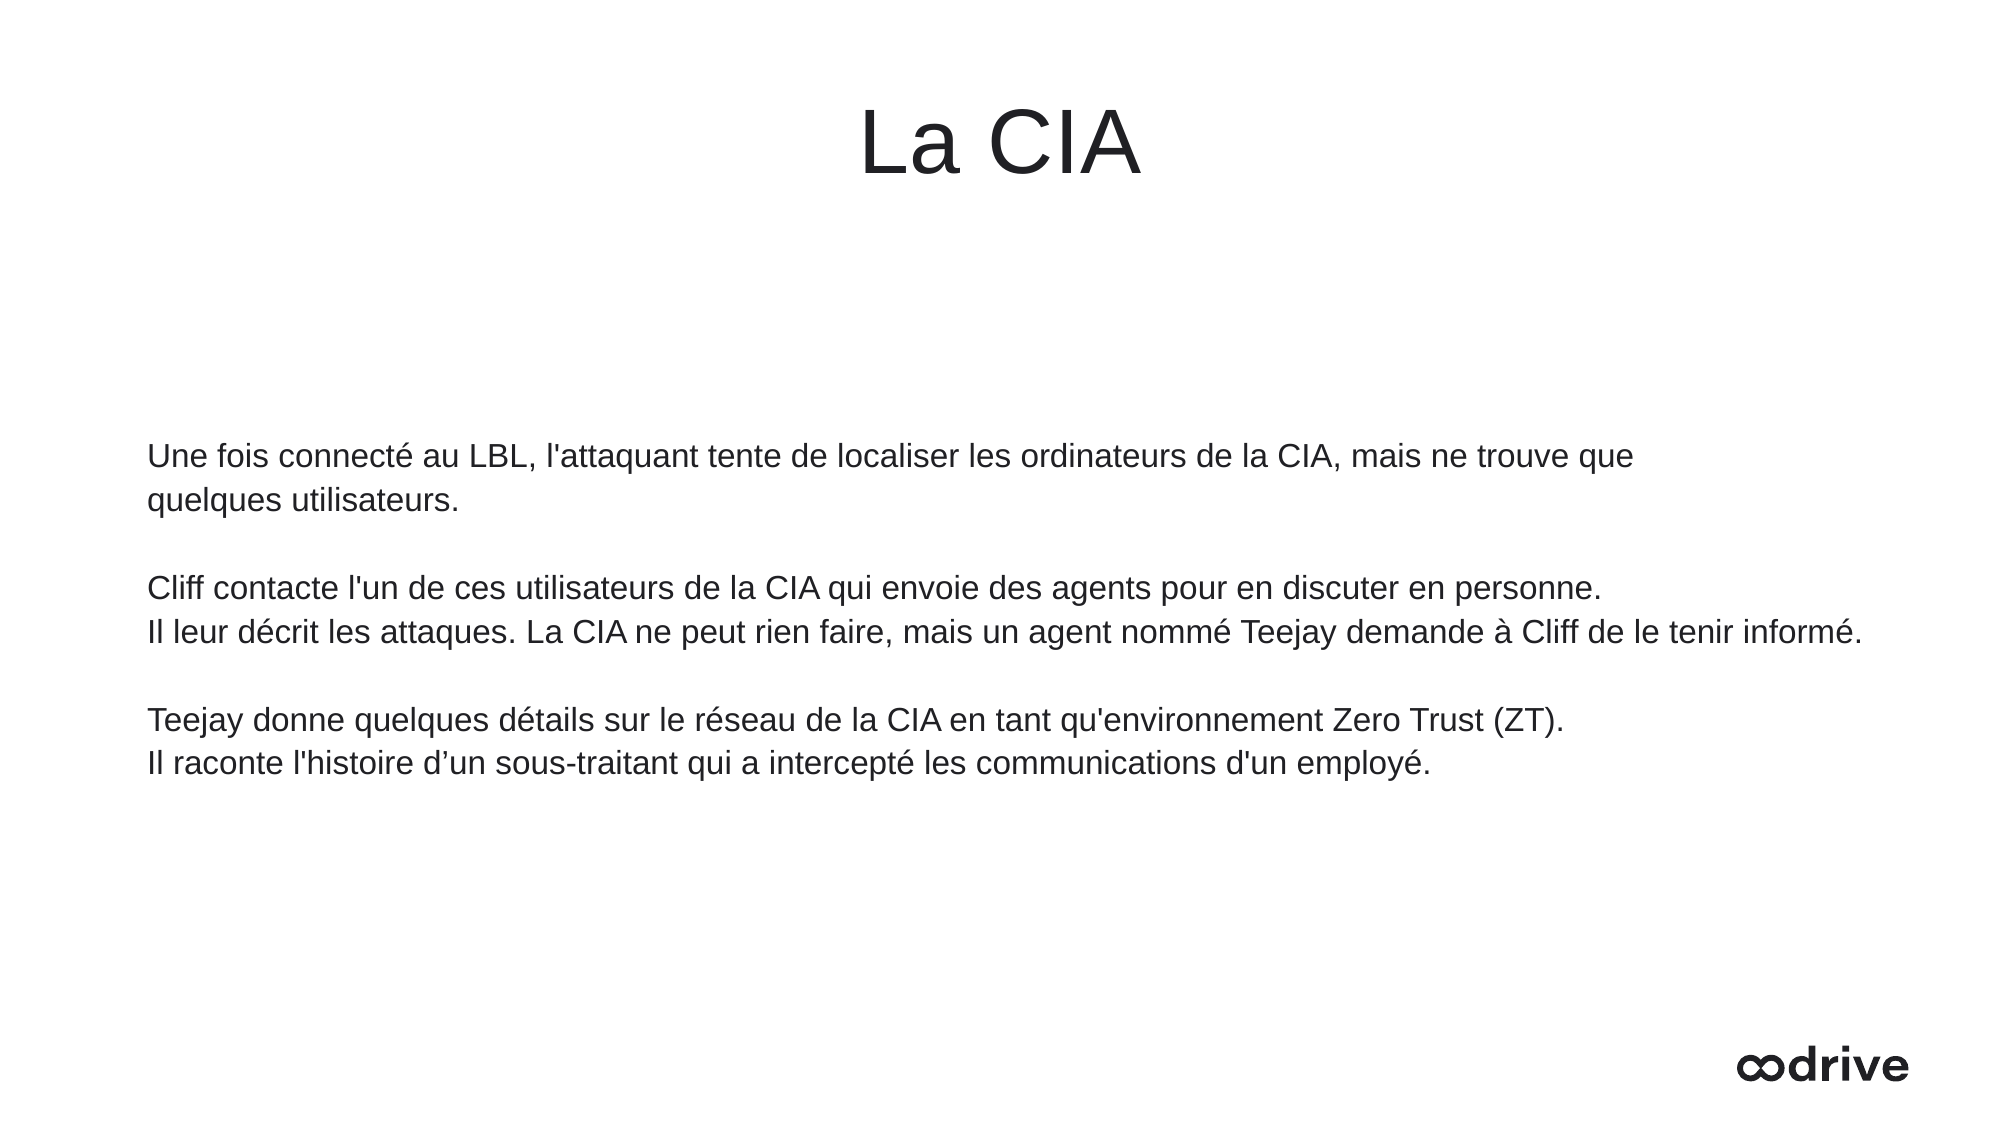

# La CIA

Une fois connecté au LBL, l'attaquant tente de localiser les ordinateurs de la CIA, mais ne trouve que
quelques utilisateurs.

Cliff contacte l'un de ces utilisateurs de la CIA qui envoie des agents pour en discuter en personne.
Il leur décrit les attaques. La CIA ne peut rien faire, mais un agent nommé Teejay demande à Cliff de le tenir informé.

Teejay donne quelques détails sur le réseau de la CIA en tant qu'environnement Zero Trust (ZT).
Il raconte l'histoire d’un sous-traitant qui a intercepté les communications d'un employé.